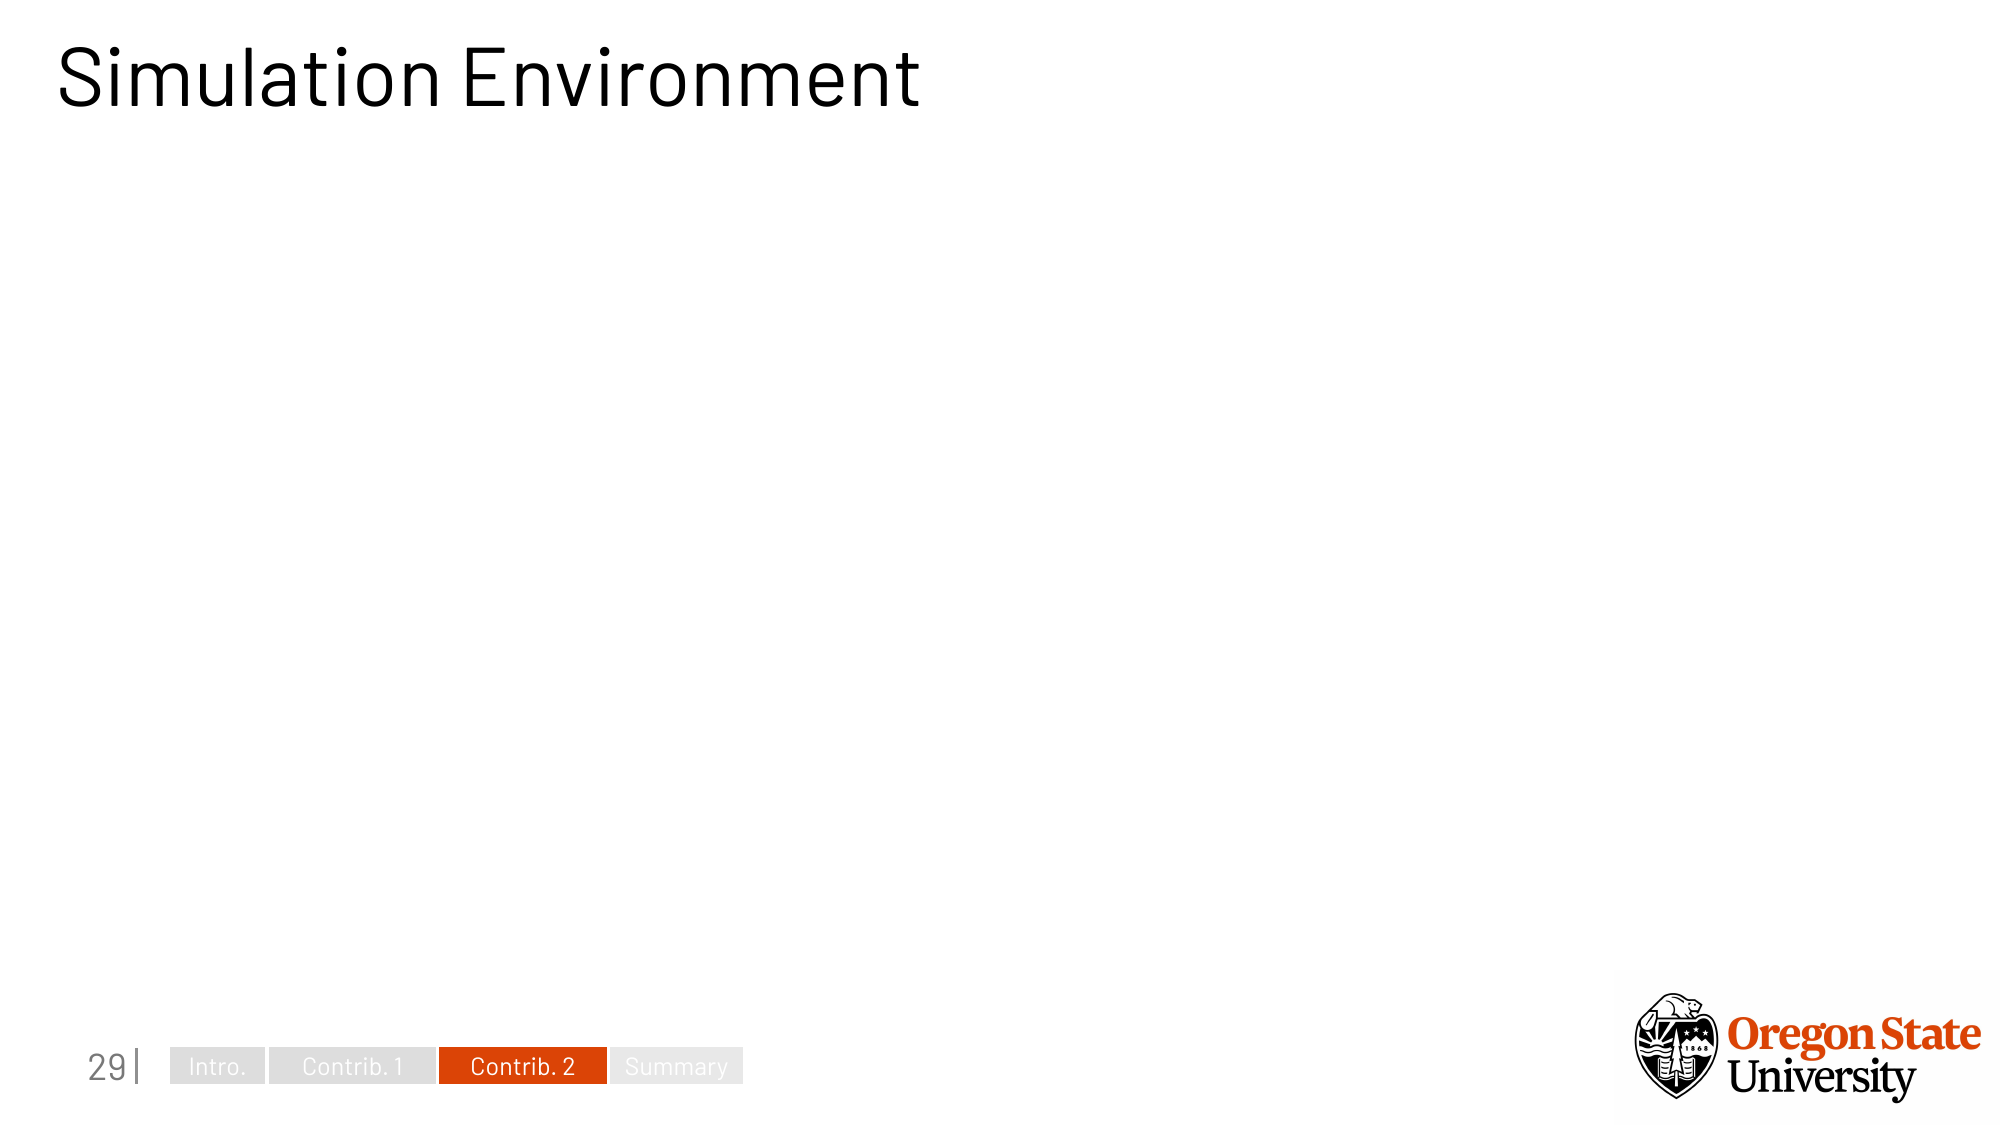

# Simulation Environment

29
Intro.
Contrib. 1
Contrib. 2
Summary